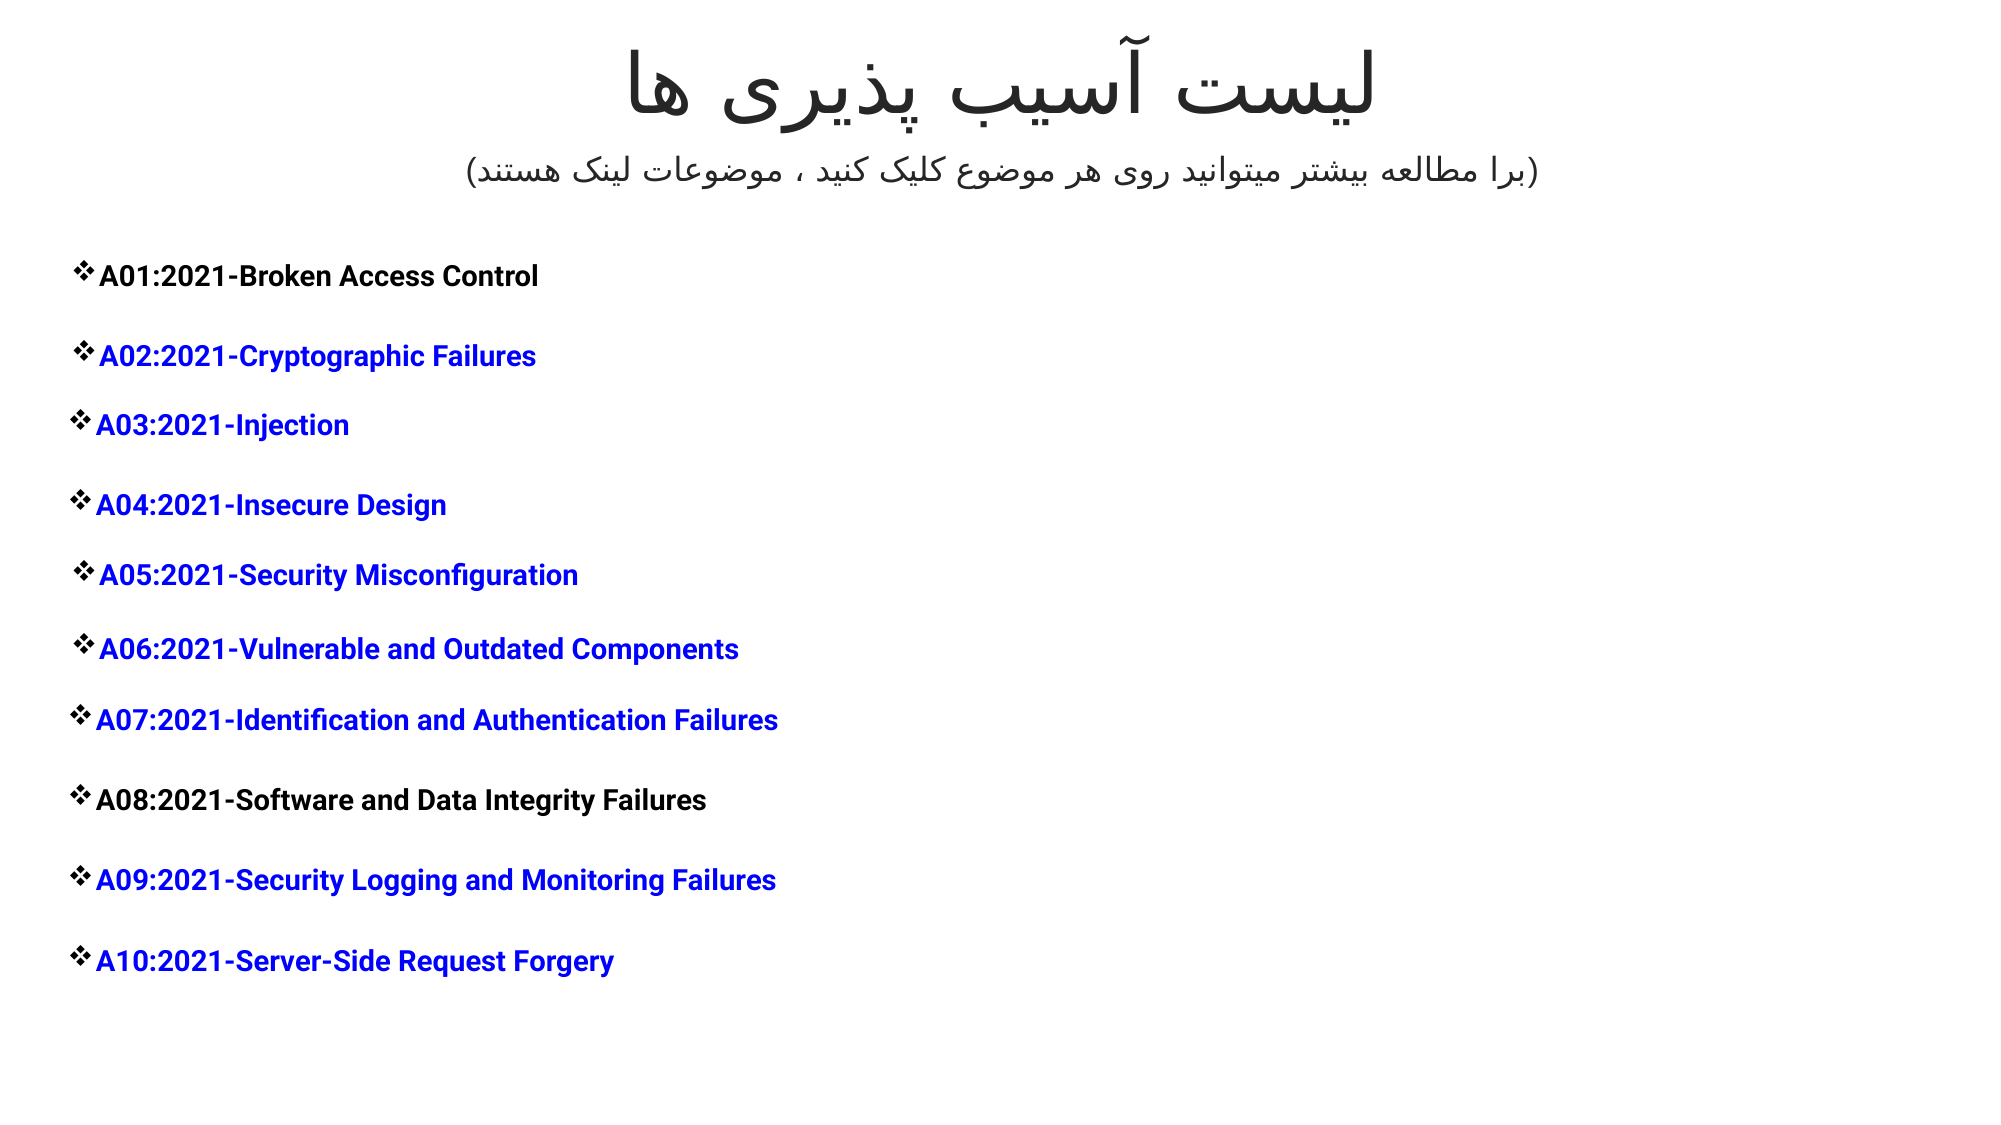

لیست آسیب پذیری ها
(برا مطالعه بیشتر میتوانید روی هر موضوع کلیک کنید ، موضوعات لینک هستند)
A01:2021-Broken Access Control
A02:2021-Cryptographic Failures
A03:2021-Injection
A04:2021-Insecure Design
A05:2021-Security Misconfiguration
A06:2021-Vulnerable and Outdated Components
A07:2021-Identification and Authentication Failures
A08:2021-Software and Data Integrity Failures
A09:2021-Security Logging and Monitoring Failures
A10:2021-Server-Side Request Forgery